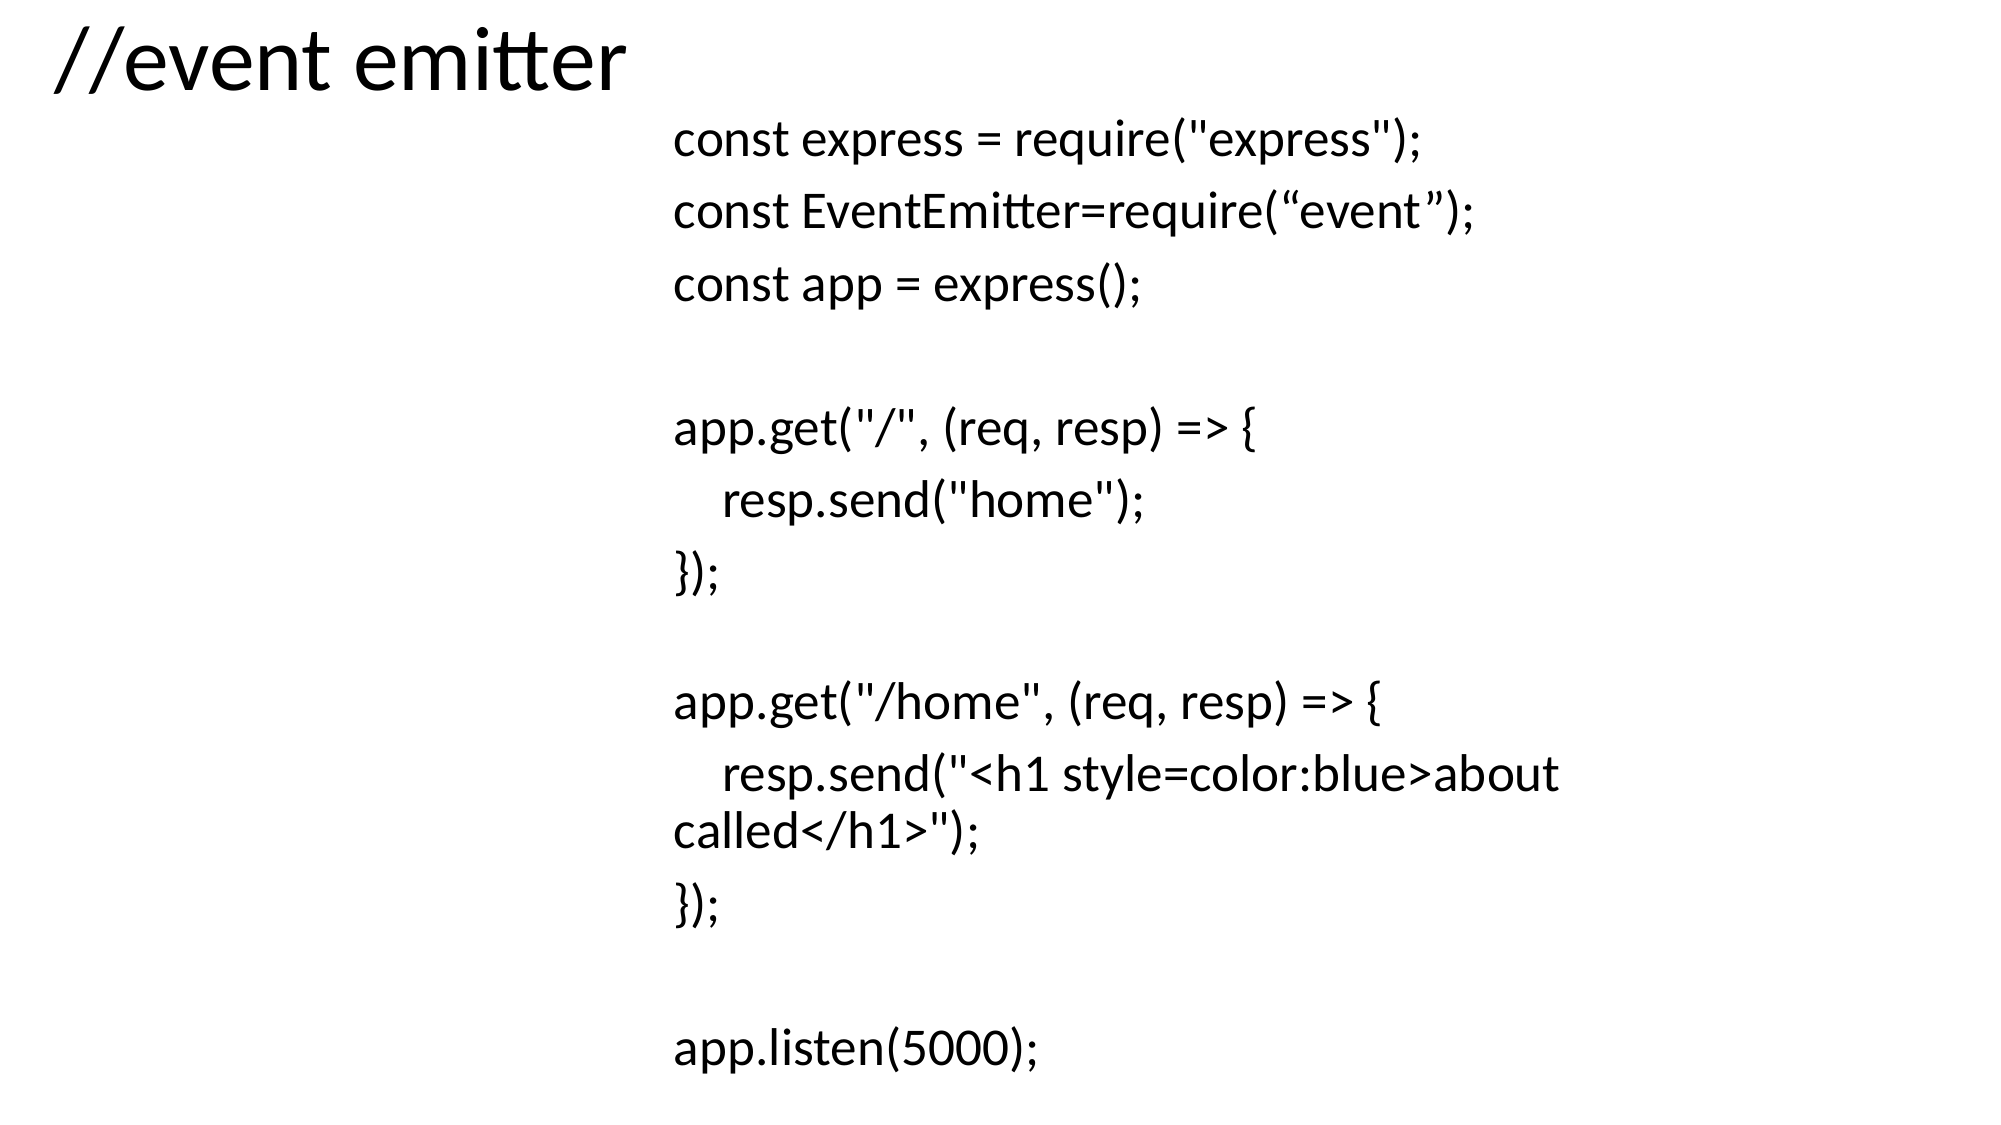

# //event emitter
const express = require("express");
const EventEmitter=require(“event”);
const app = express();

app.get("/", (req, resp) => {
    resp.send("home");
});
app.get("/home", (req, resp) => {
    resp.send("<h1 style=color:blue>about called</h1>");
});

app.listen(5000);